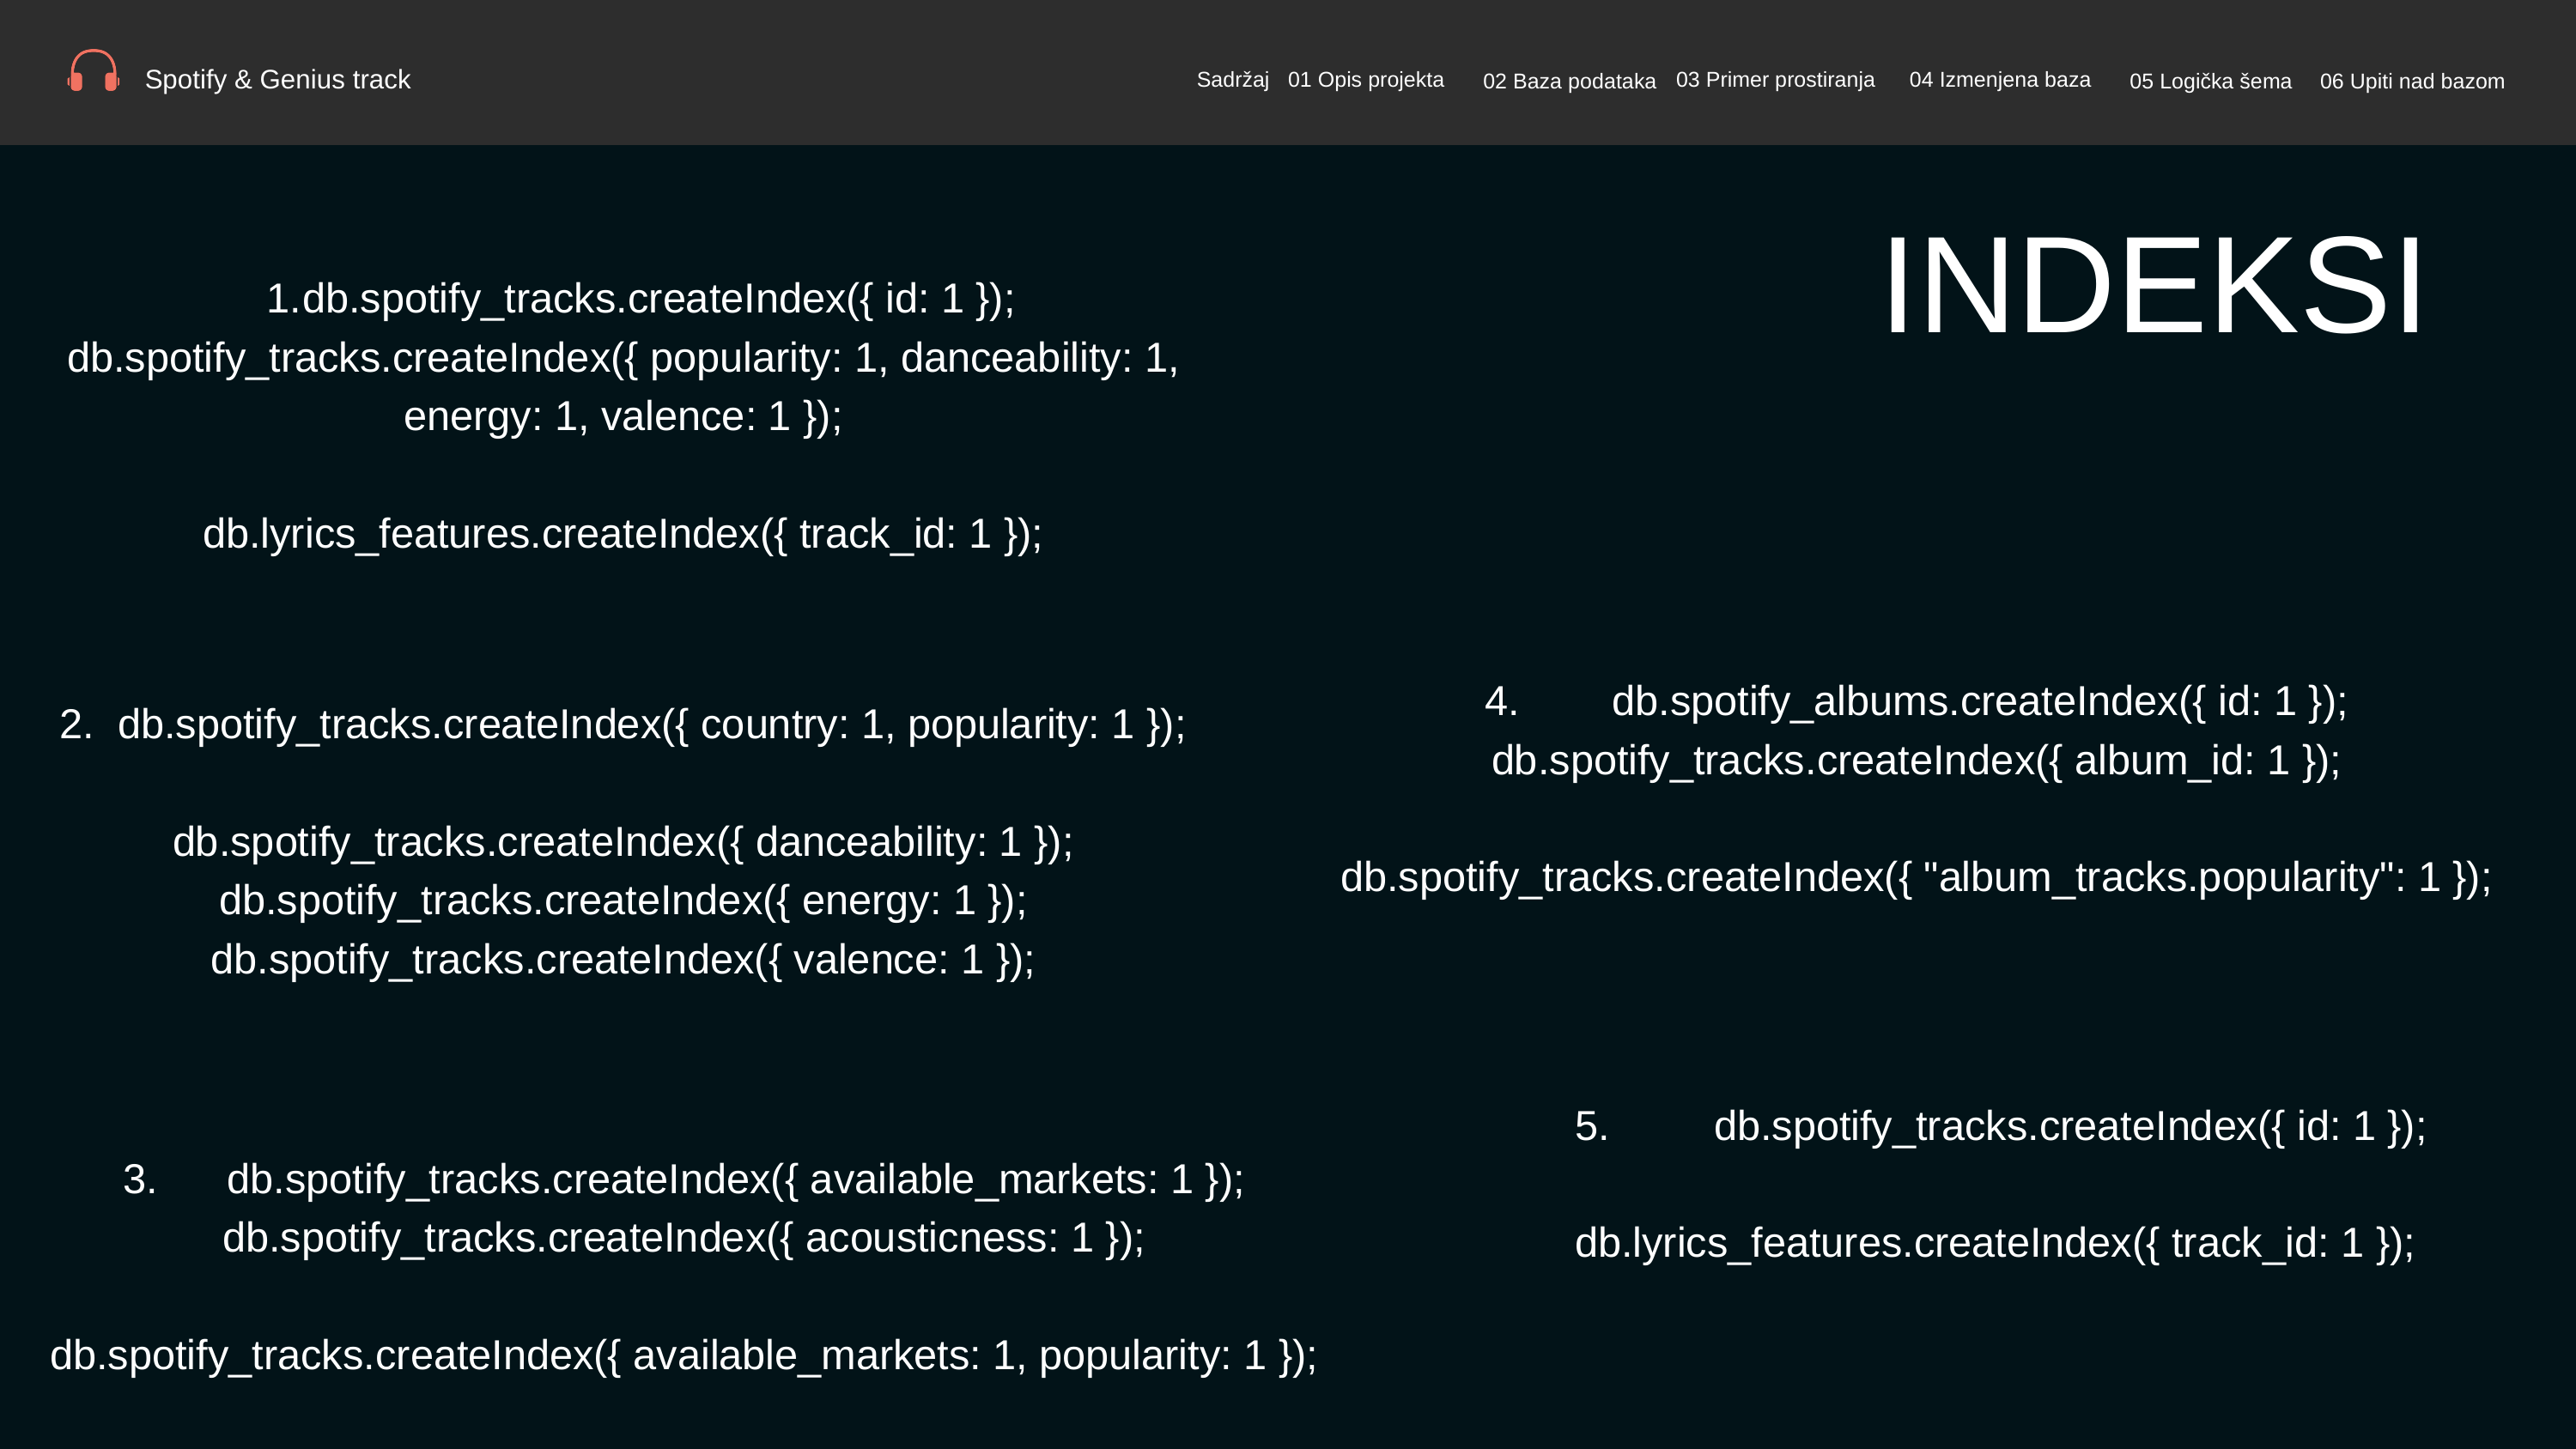

Spotify & Genius track
Sadržaj
01 Opis projekta
03 Primer prostiranja
04 Izmenjena baza
02 Baza podataka
05 Logička šema
06 Upiti nad bazom
INDEKSI
db.spotify_tracks.createIndex({ id: 1 });
db.spotify_tracks.createIndex({ popularity: 1, danceability: 1, energy: 1, valence: 1 });

db.lyrics_features.createIndex({ track_id: 1 });
4.        db.spotify_albums.createIndex({ id: 1 });
db.spotify_tracks.createIndex({ album_id: 1 });

db.spotify_tracks.createIndex({ "album_tracks.popularity": 1 });
2.  db.spotify_tracks.createIndex({ country: 1, popularity: 1 });

db.spotify_tracks.createIndex({ danceability: 1 });
db.spotify_tracks.createIndex({ energy: 1 });
db.spotify_tracks.createIndex({ valence: 1 });

 5.         db.spotify_tracks.createIndex({ id: 1 });

db.lyrics_features.createIndex({ track_id: 1 });
3.      db.spotify_tracks.createIndex({ available_markets: 1 });
db.spotify_tracks.createIndex({ acousticness: 1 });

db.spotify_tracks.createIndex({ available_markets: 1, popularity: 1 });